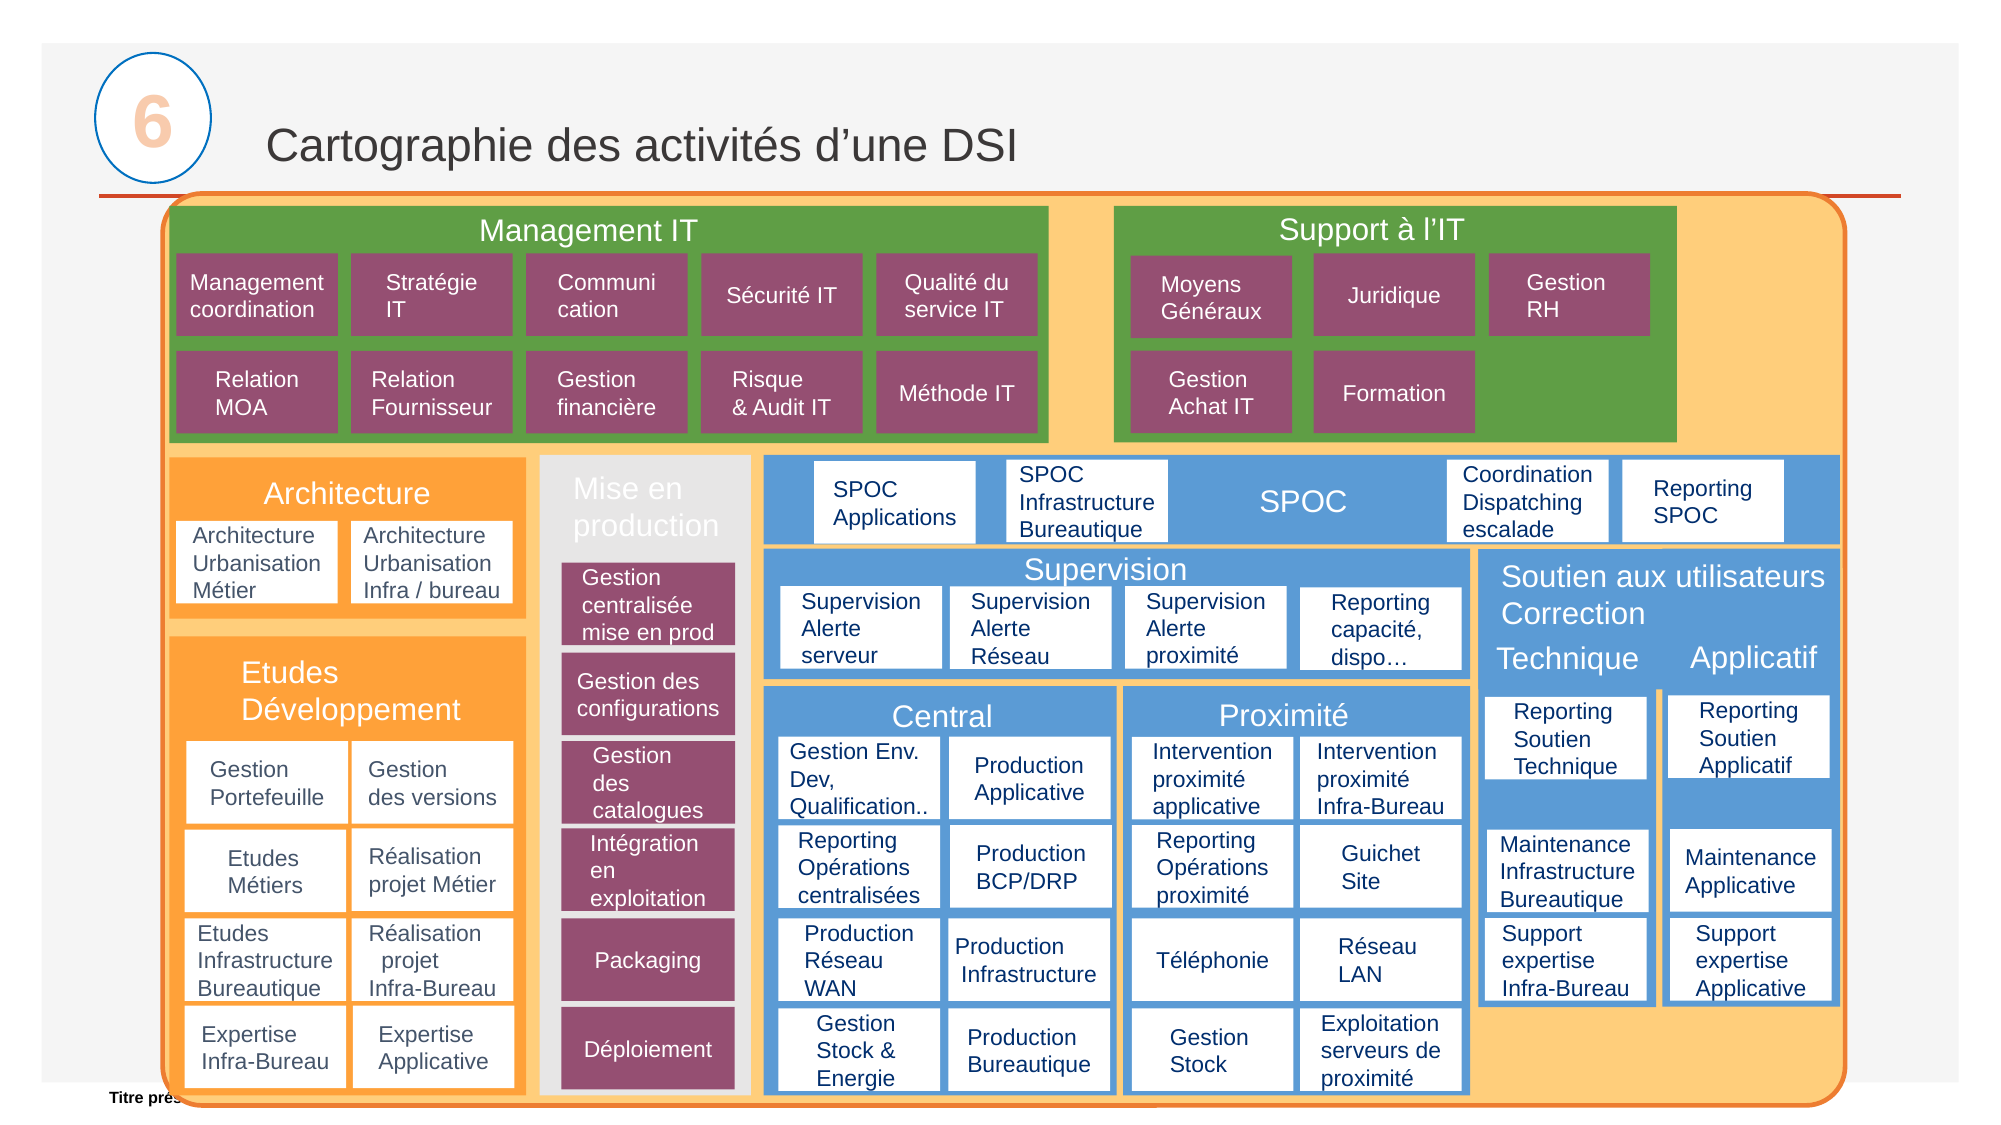

6
# Cartographie des activités d’une DSI

Management IT

Support à l’IT
Management
coordination
Stratégie
IT
Communi
cation
Sécurité IT
Qualité du service IT
Juridique
Gestion
RH
Moyens
Généraux
Gestion
Achat IT
Formation
Relation
MOA
Relation
Fournisseur
Gestion
financière
Risque
& Audit IT
Méthode IT

SPOC
Infrastructure
Bureautique
Coordination
Dispatching
escalade
Reporting
SPOC
SPOC
Applications
Mise en
production
Architecture
SPOC
Architecture
Urbanisation
Métier
Architecture
Urbanisation
Infra / bureau

Supervision

Soutien aux utilisateurs
Correction

Gestion
centralisée
mise en prod
Supervision
Alerte
serveur
Supervision
Alerte
proximité
Supervision
Alerte
Réseau
Reporting
capacité,
dispo…

Applicatif
Technique
Gestion des
configurations
Etudes
Développement

Proximité
Reporting
Soutien
Applicatif
Central
Reporting
Soutien
Technique
Gestion Env. Dev,
Qualification..
Production
Applicative
Intervention
proximité
Infra-Bureau
Intervention proximité
applicative
Gestion
Portefeuille
Gestion
des versions
Gestion
des
catalogues
Production
BCP/DRP
Reporting
Opérations
proximité
Guichet
Site
Reporting
Opérations
centralisées
Réalisation
projet Métier
Intégration
en
exploitation
Maintenance
Applicative
Etudes
Métiers
Maintenance
Infrastructure
Bureautique
Support
expertise
Infra-Bureau
Support
expertise
Applicative
Etudes
Infrastructure
Bureautique
Réalisation
  projet
Infra-Bureau

Packaging

Production
Réseau
WAN
Production
 Infrastructure
Téléphonie
Réseau
LAN
Expertise
Infra-Bureau
Expertise
Applicative
Déploiement
Gestion
Stock &
Energie
Production
Bureautique
Gestion
Stock
Exploitation serveurs de proximité
Titre présentation – Intervenant/réf. - 17 novembre 2020 - p.15